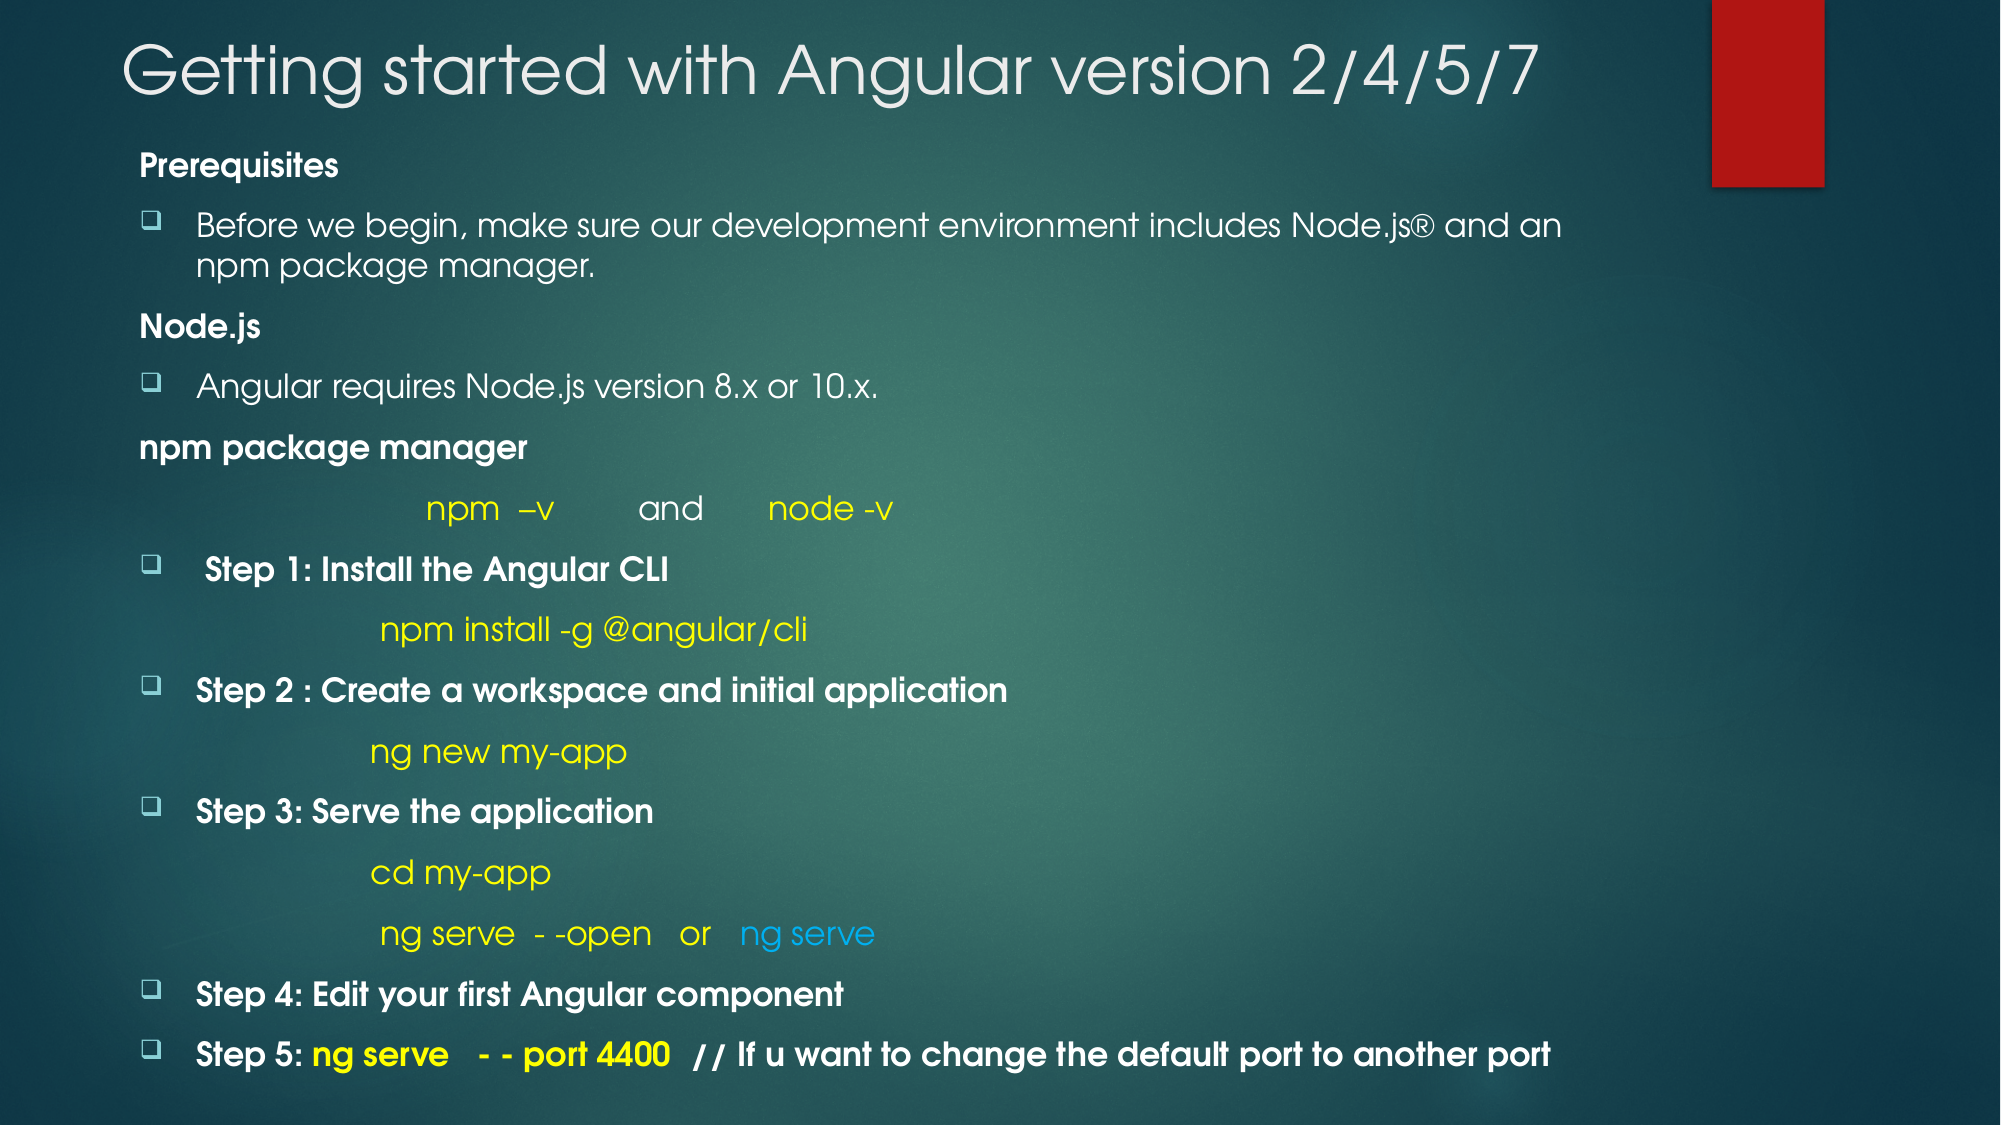

# Getting started with Angular version 2/4/5/7
Prerequisites
Before we begin, make sure our development environment includes Node.js® and an npm package manager.
Node.js
Angular requires Node.js version 8.x or 10.x.
npm package manager
                               npm  –v         and       node -v
 Step 1: Install the Angular CLI
                          npm install -g @angular/cli
Step 2 : Create a workspace and initial application
                         ng new my-app
Step 3: Serve the application
                         cd my-app
                          ng serve  - -open   or   ng serve
Step 4: Edit your first Angular component
Step 5: ng serve   - - port 4400  // If u want to change the default port to another port